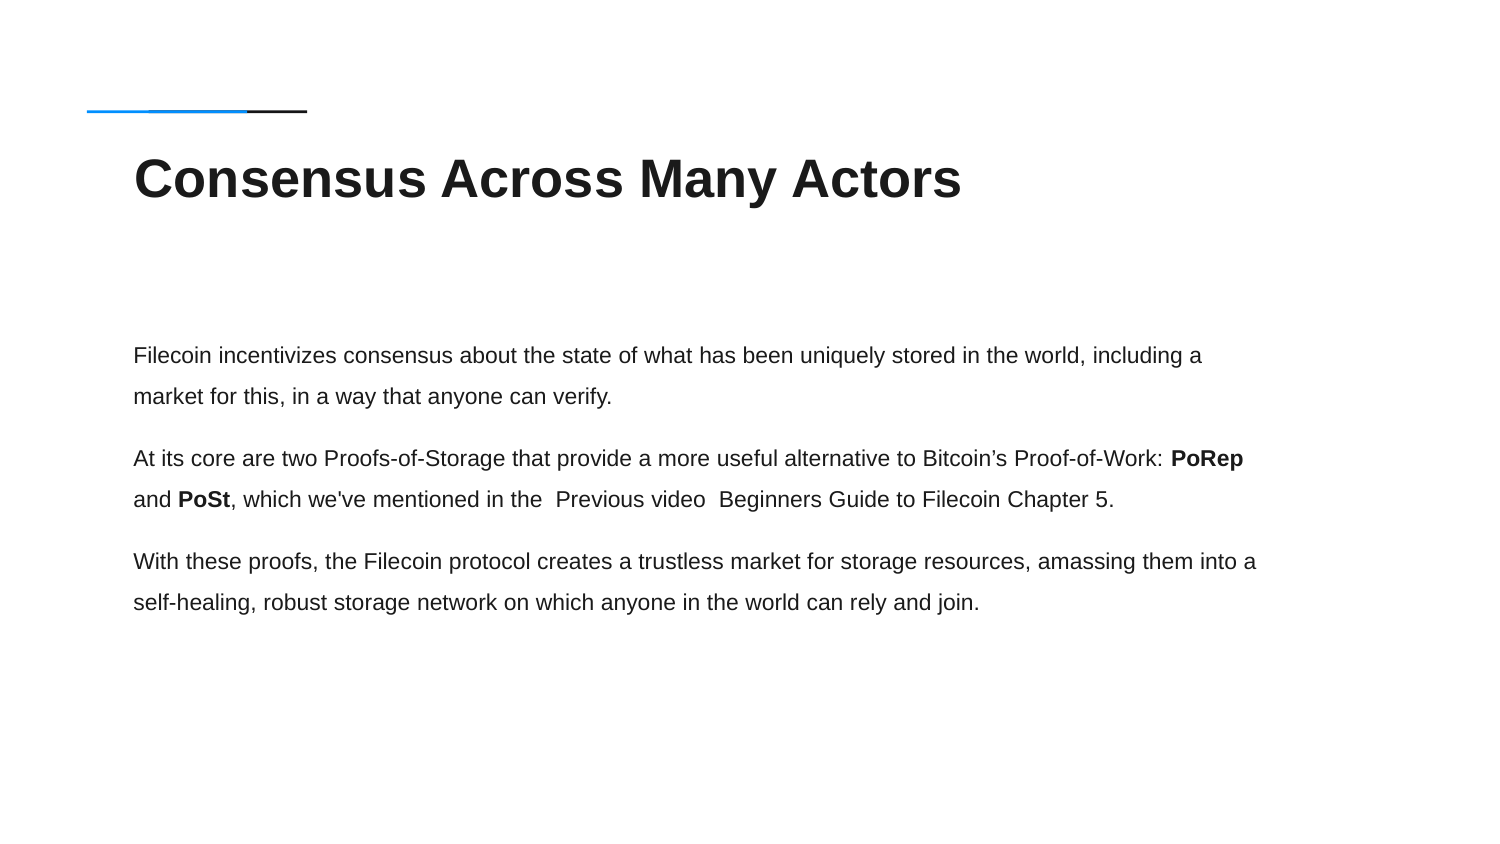

Consensus Across Many Actors

Filecoin incentivizes consensus about the state of what has been uniquely stored in the world, including a market for this, in a way that anyone can verify.
At its core are two Proofs-of-Storage that provide a more useful alternative to Bitcoin’s Proof-of-Work: PoRep and PoSt, which we've mentioned in the  Previous video  Beginners Guide to Filecoin Chapter 5.
With these proofs, the Filecoin protocol creates a trustless market for storage resources, amassing them into a self-healing, robust storage network on which anyone in the world can rely and join.